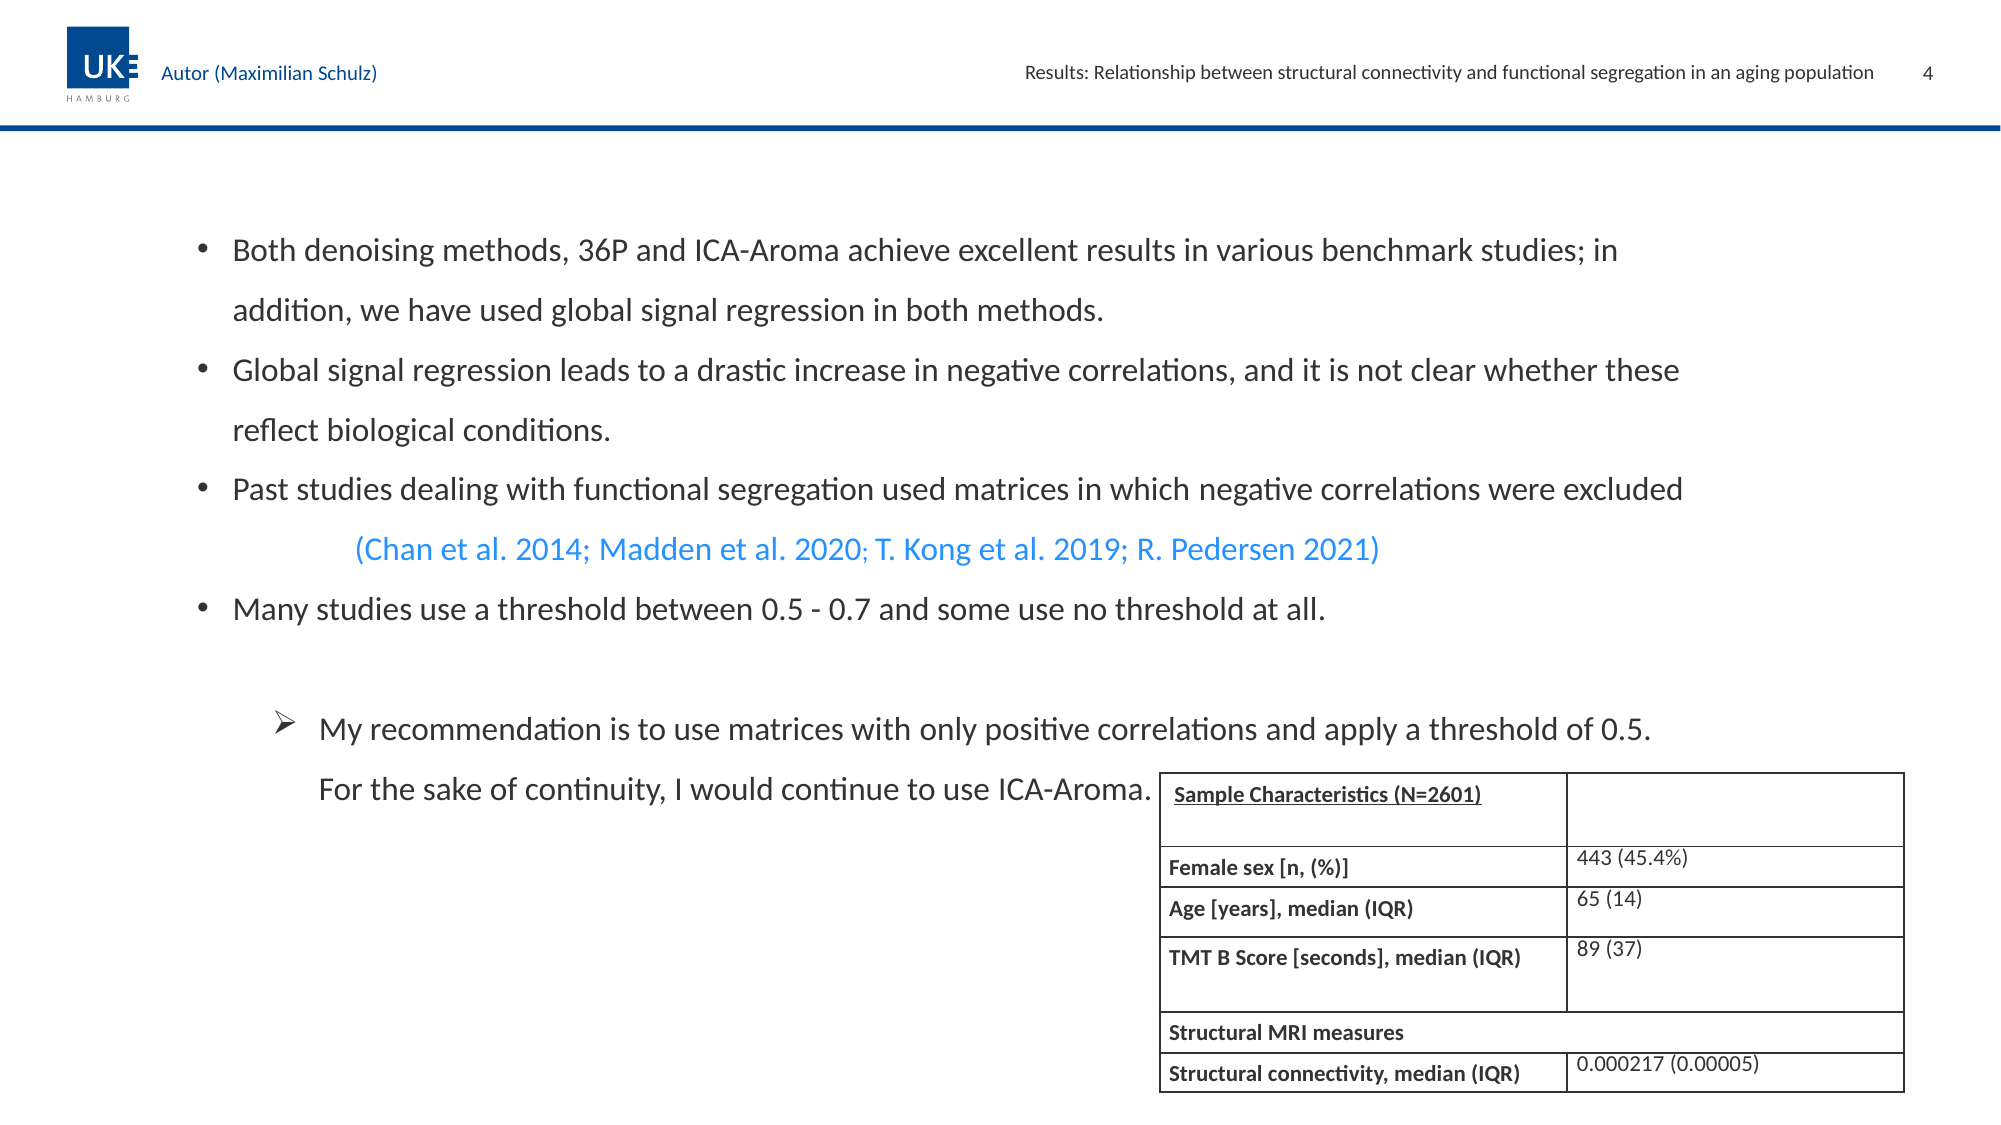

Results: Relationship between structural connectivity and functional segregation in an aging population
4
Autor (Maximilian Schulz)
Both denoising methods, 36P and ICA-Aroma achieve excellent results in various benchmark studies; in addition, we have used global signal regression in both methods.
Global signal regression leads to a drastic increase in negative correlations, and it is not clear whether these reflect biological conditions.
Past studies dealing with functional segregation used matrices in which negative correlations were excluded
	 (Chan et al. 2014; Madden et al. 2020; T. Kong et al. 2019; R. Pedersen 2021)
Many studies use a threshold between 0.5 - 0.7 and some use no threshold at all.

My recommendation is to use matrices with only positive correlations and apply a threshold of 0.5. For the sake of continuity, I would continue to use ICA-Aroma.

| Sample Characteristics (N=2601) |  |
| --- | --- |
| Female sex [n, (%)] | 443 (45.4%) |
| Age [years], median (IQR) | 65 (14) |
| TMT B Score [seconds], median (IQR) | 89 (37) |
| Structural MRI measures |  |
| Structural connectivity, median (IQR) | 0.000217 (0.00005) |